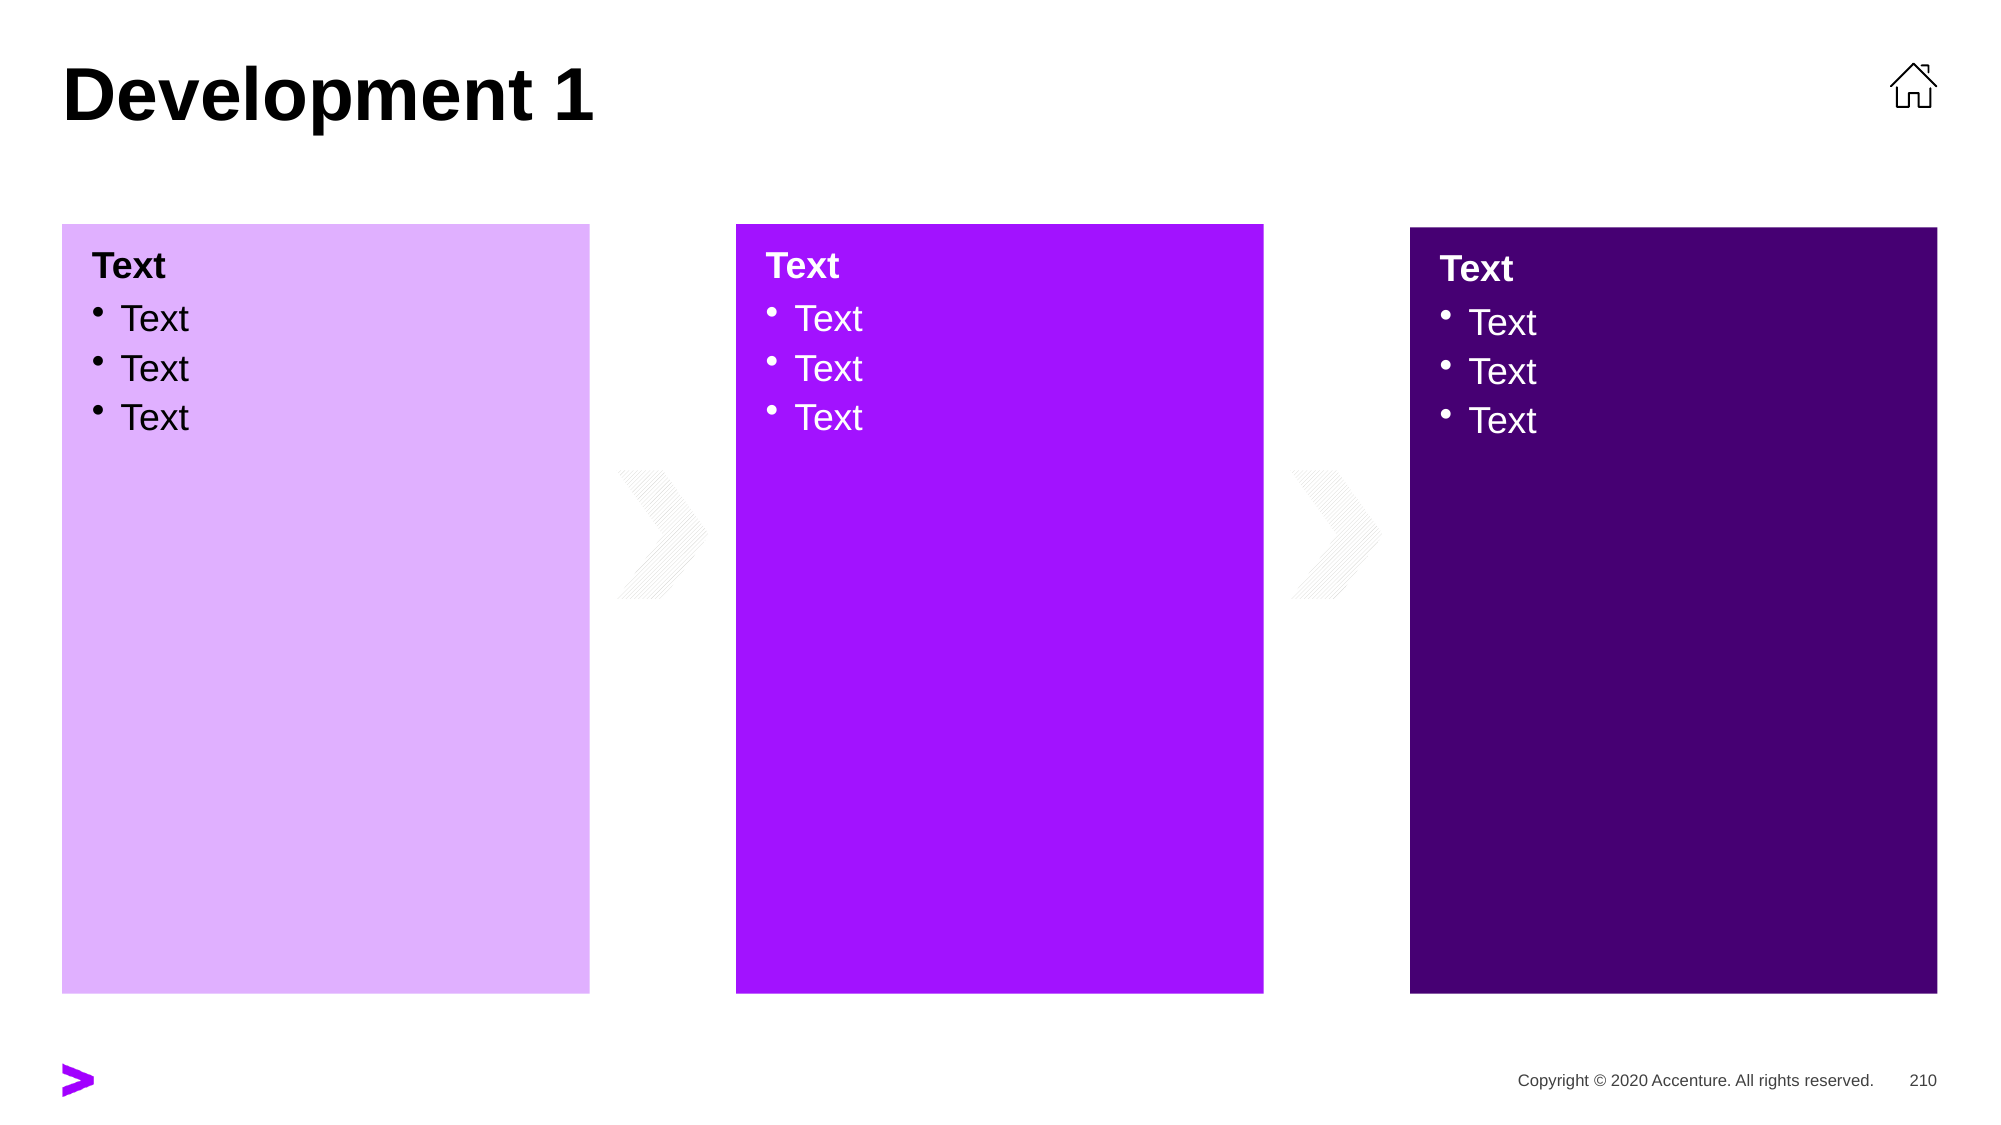

# Development 1

Text
Text
Text
Text
Text
Text
Text
Text
Text
Text
Text
Text